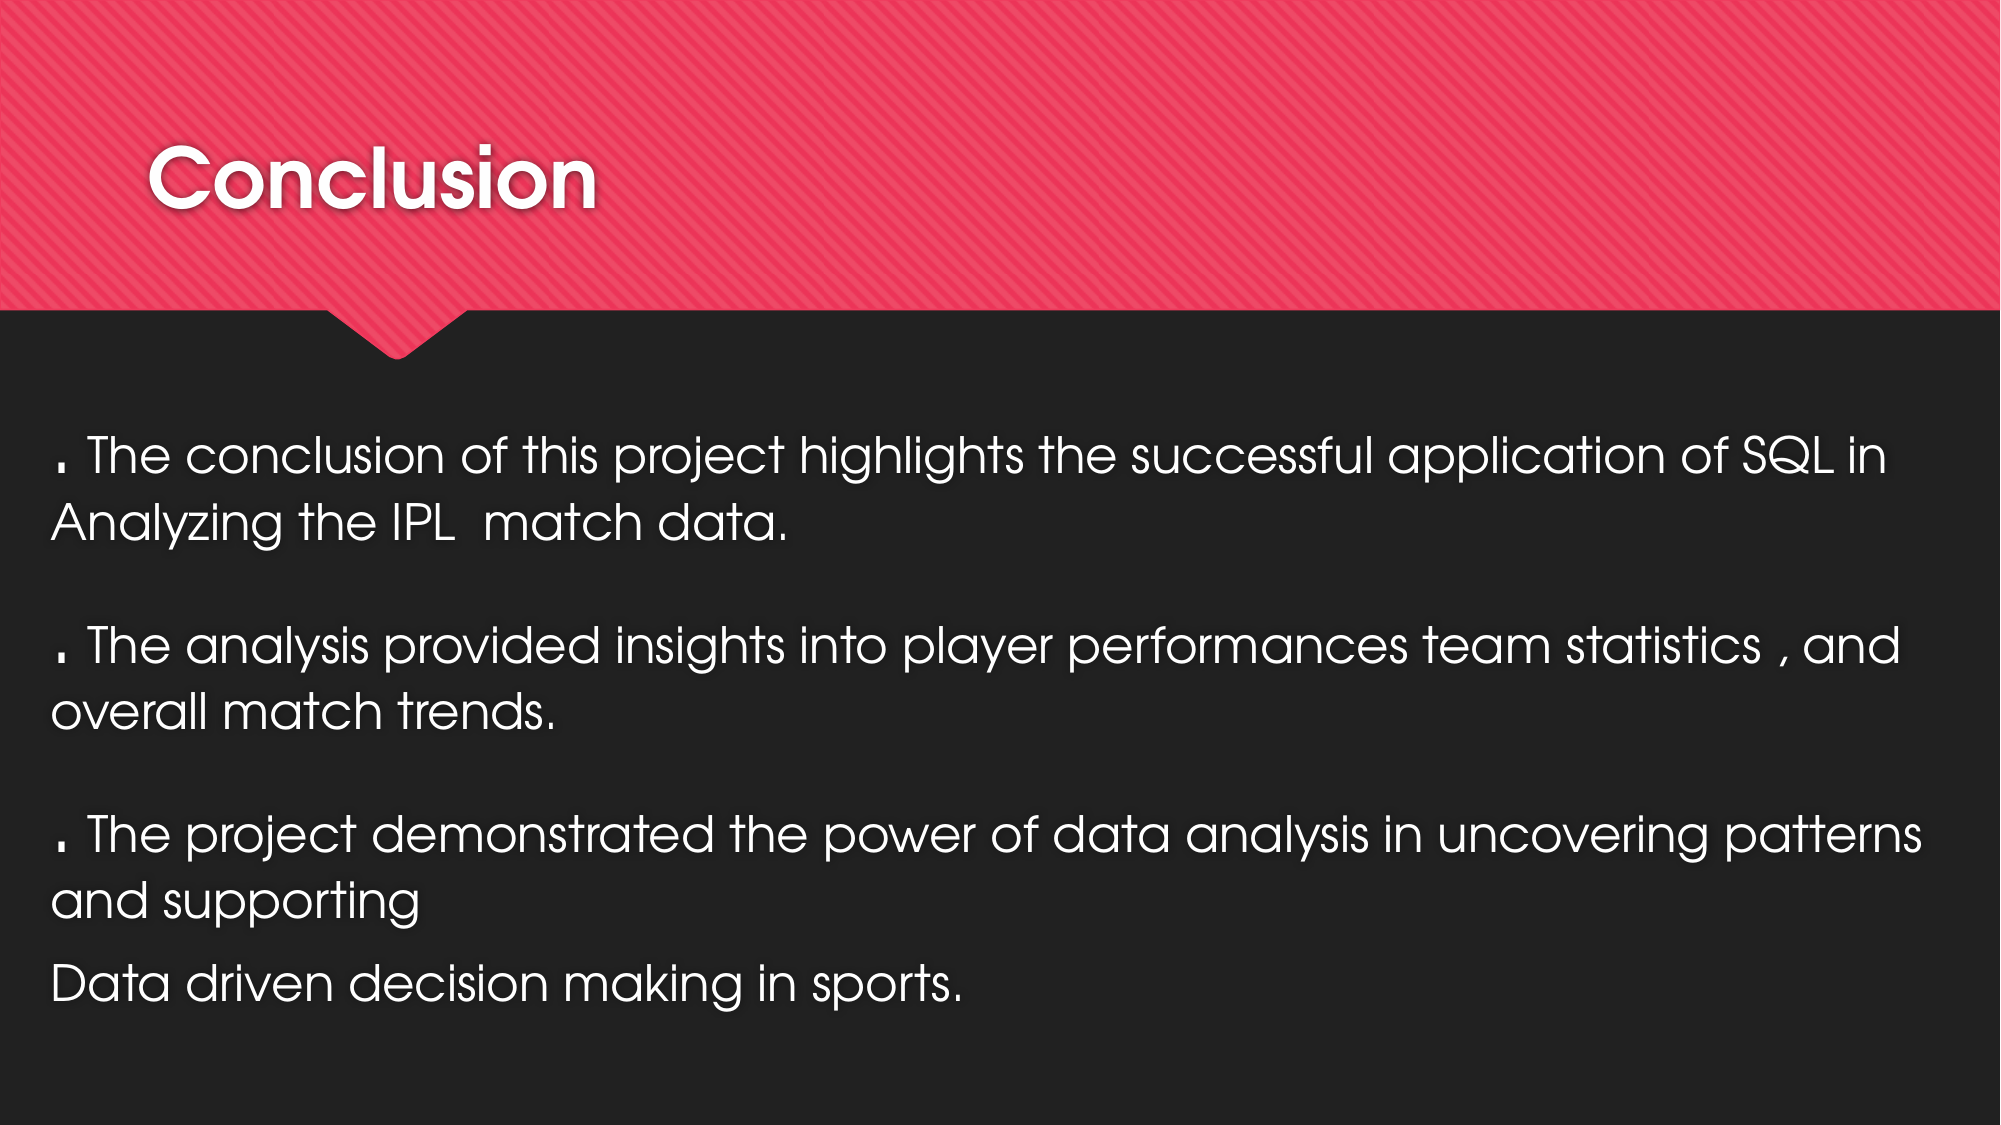

# Conclusion
. The conclusion of this project highlights the successful application of SQL in Analyzing the IPL  match data.
. The analysis provided insights into player performances team statistics , and overall match trends.
. The project demonstrated the power of data analysis in uncovering patterns and supporting
Data driven decision making in sports.